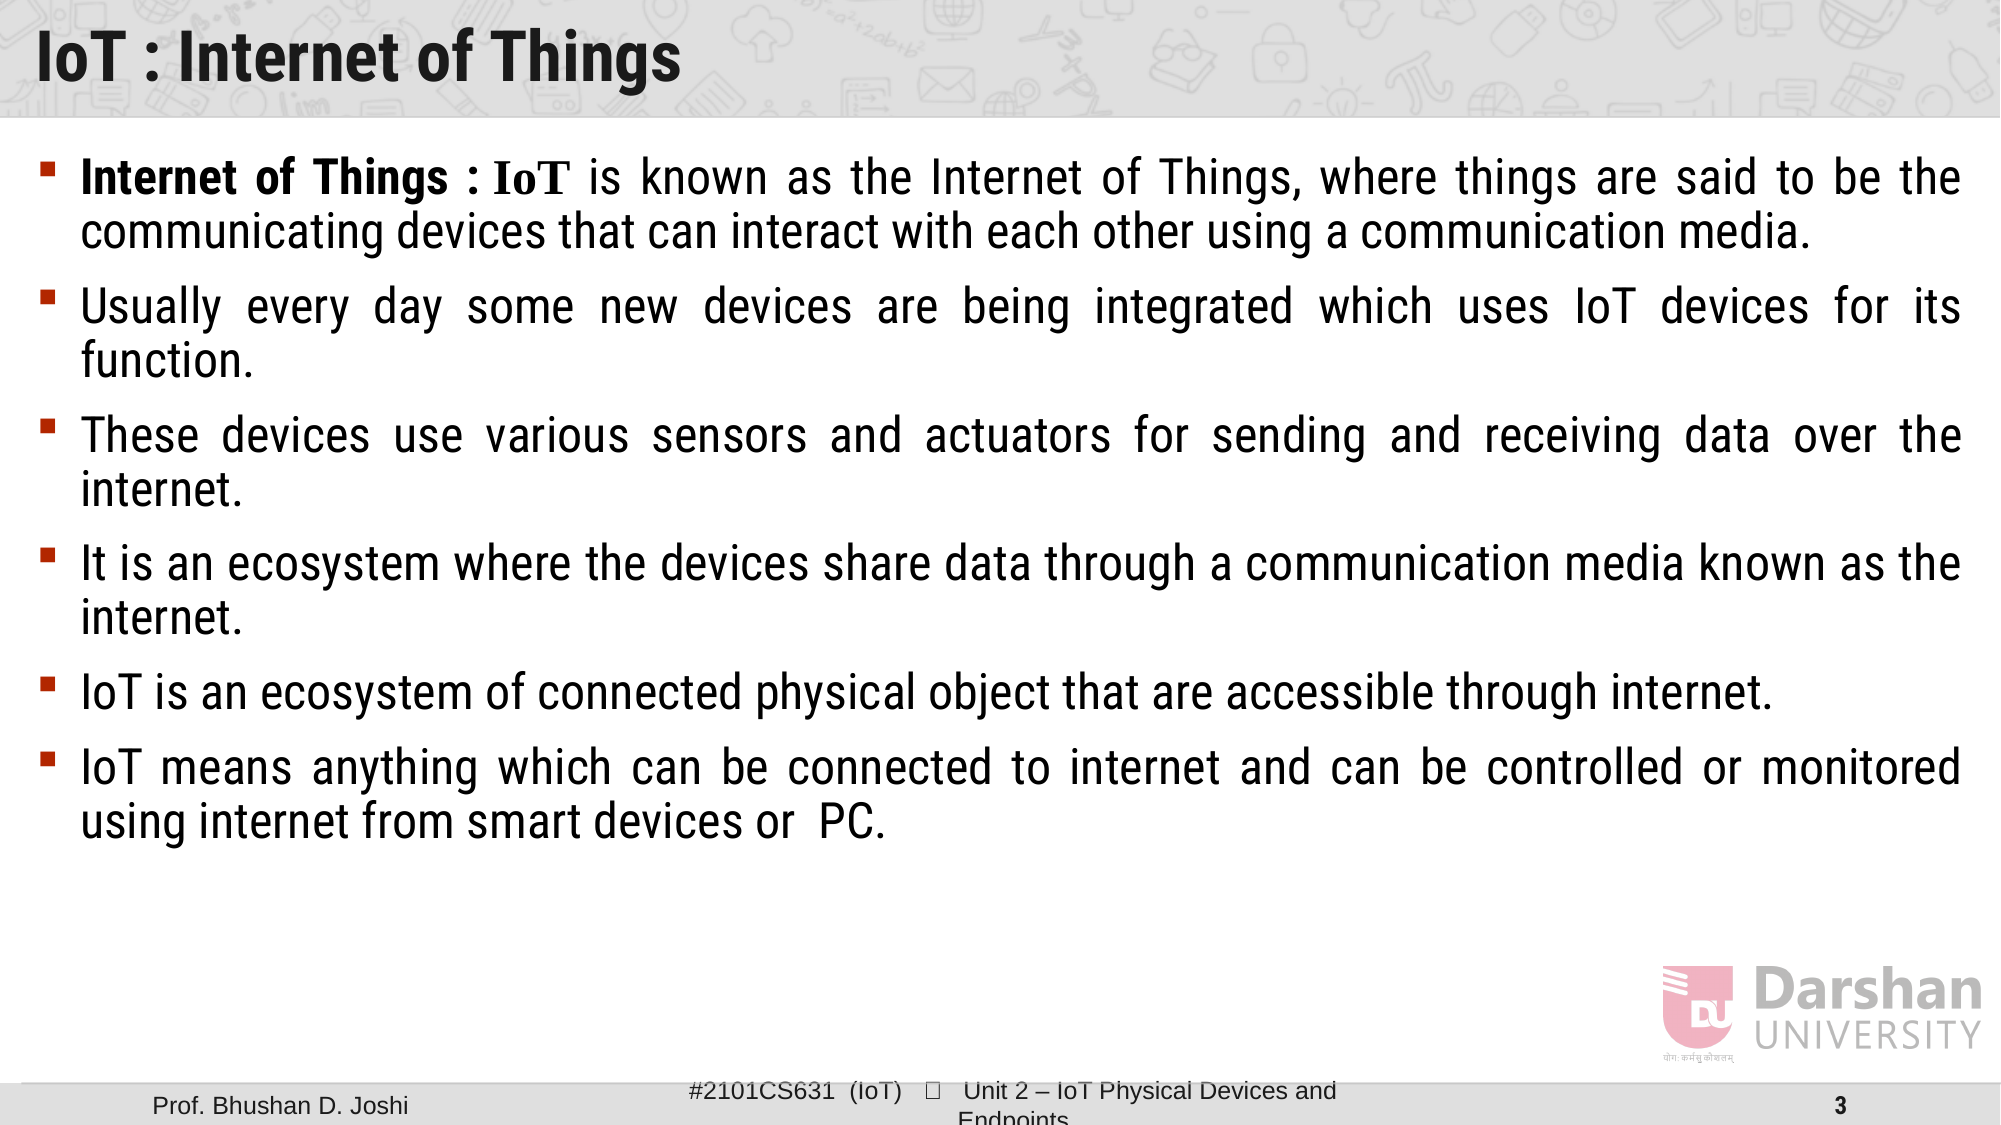

# IoT : Internet of Things
Internet of Things : IoT is known as the Internet of Things, where things are said to be the communicating devices that can interact with each other using a communication media.
Usually every day some new devices are being integrated which uses IoT devices for its function.
These devices use various sensors and actuators for sending and receiving data over the internet.
It is an ecosystem where the devices share data through a communication media known as the internet.
IoT is an ecosystem of connected physical object that are accessible through internet.
IoT means anything which can be connected to internet and can be controlled or monitored using internet from smart devices or  PC.